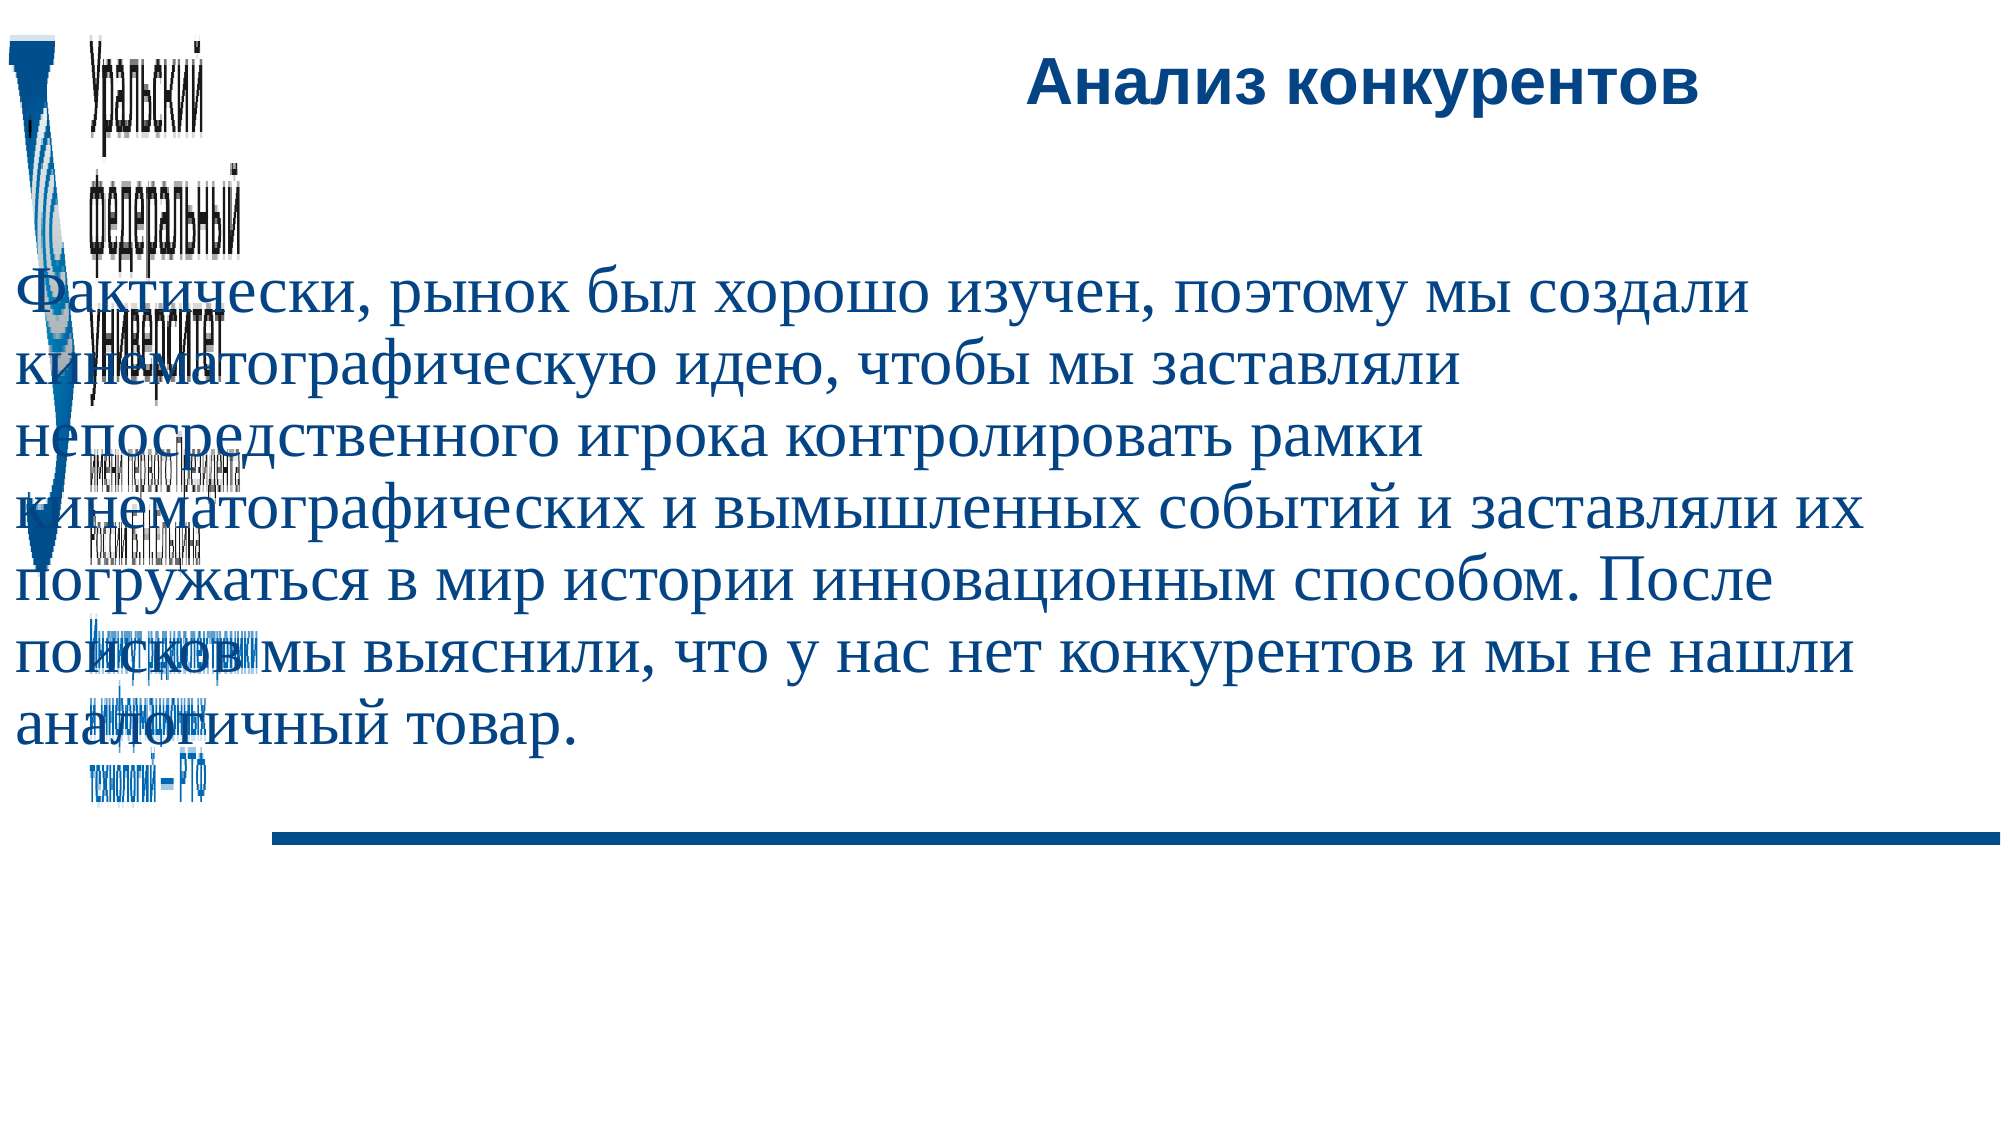

# Анализ конкурентов
Фактически, рынок был хорошо изучен, поэтому мы создали кинематографическую идею, чтобы мы заставляли непосредственного игрока контролировать рамки кинематографических и вымышленных событий и заставляли их погружаться в мир истории инновационным способом. После поисков мы выяснили, что у нас нет конкурентов и мы не нашли аналогичный товар.
3